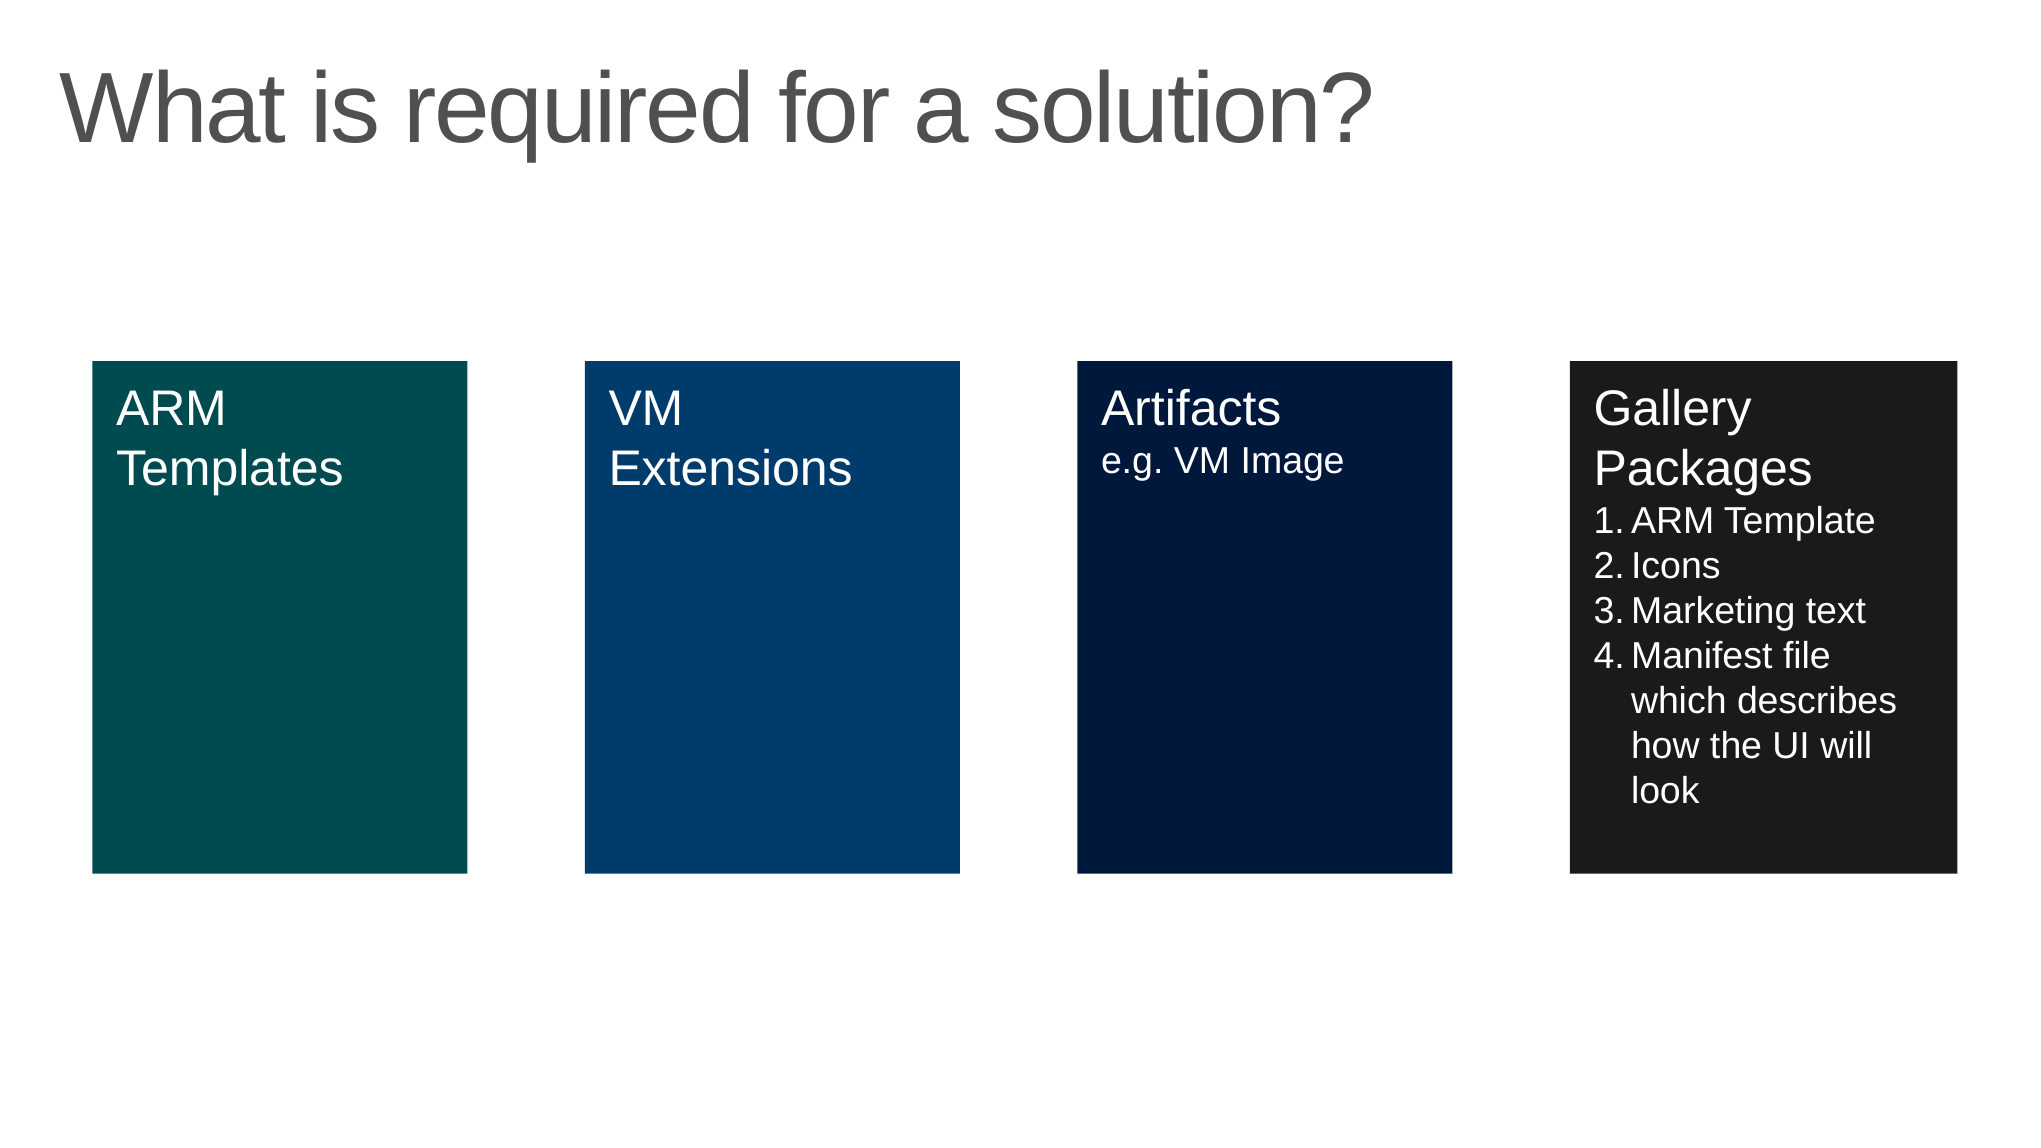

What is required for a solution?
ARM Templates
Artifacts
e.g. VM Image
Gallery Packages
ARM Template
Icons
Marketing text
Manifest file which describes how the UI will look

VM Extensions